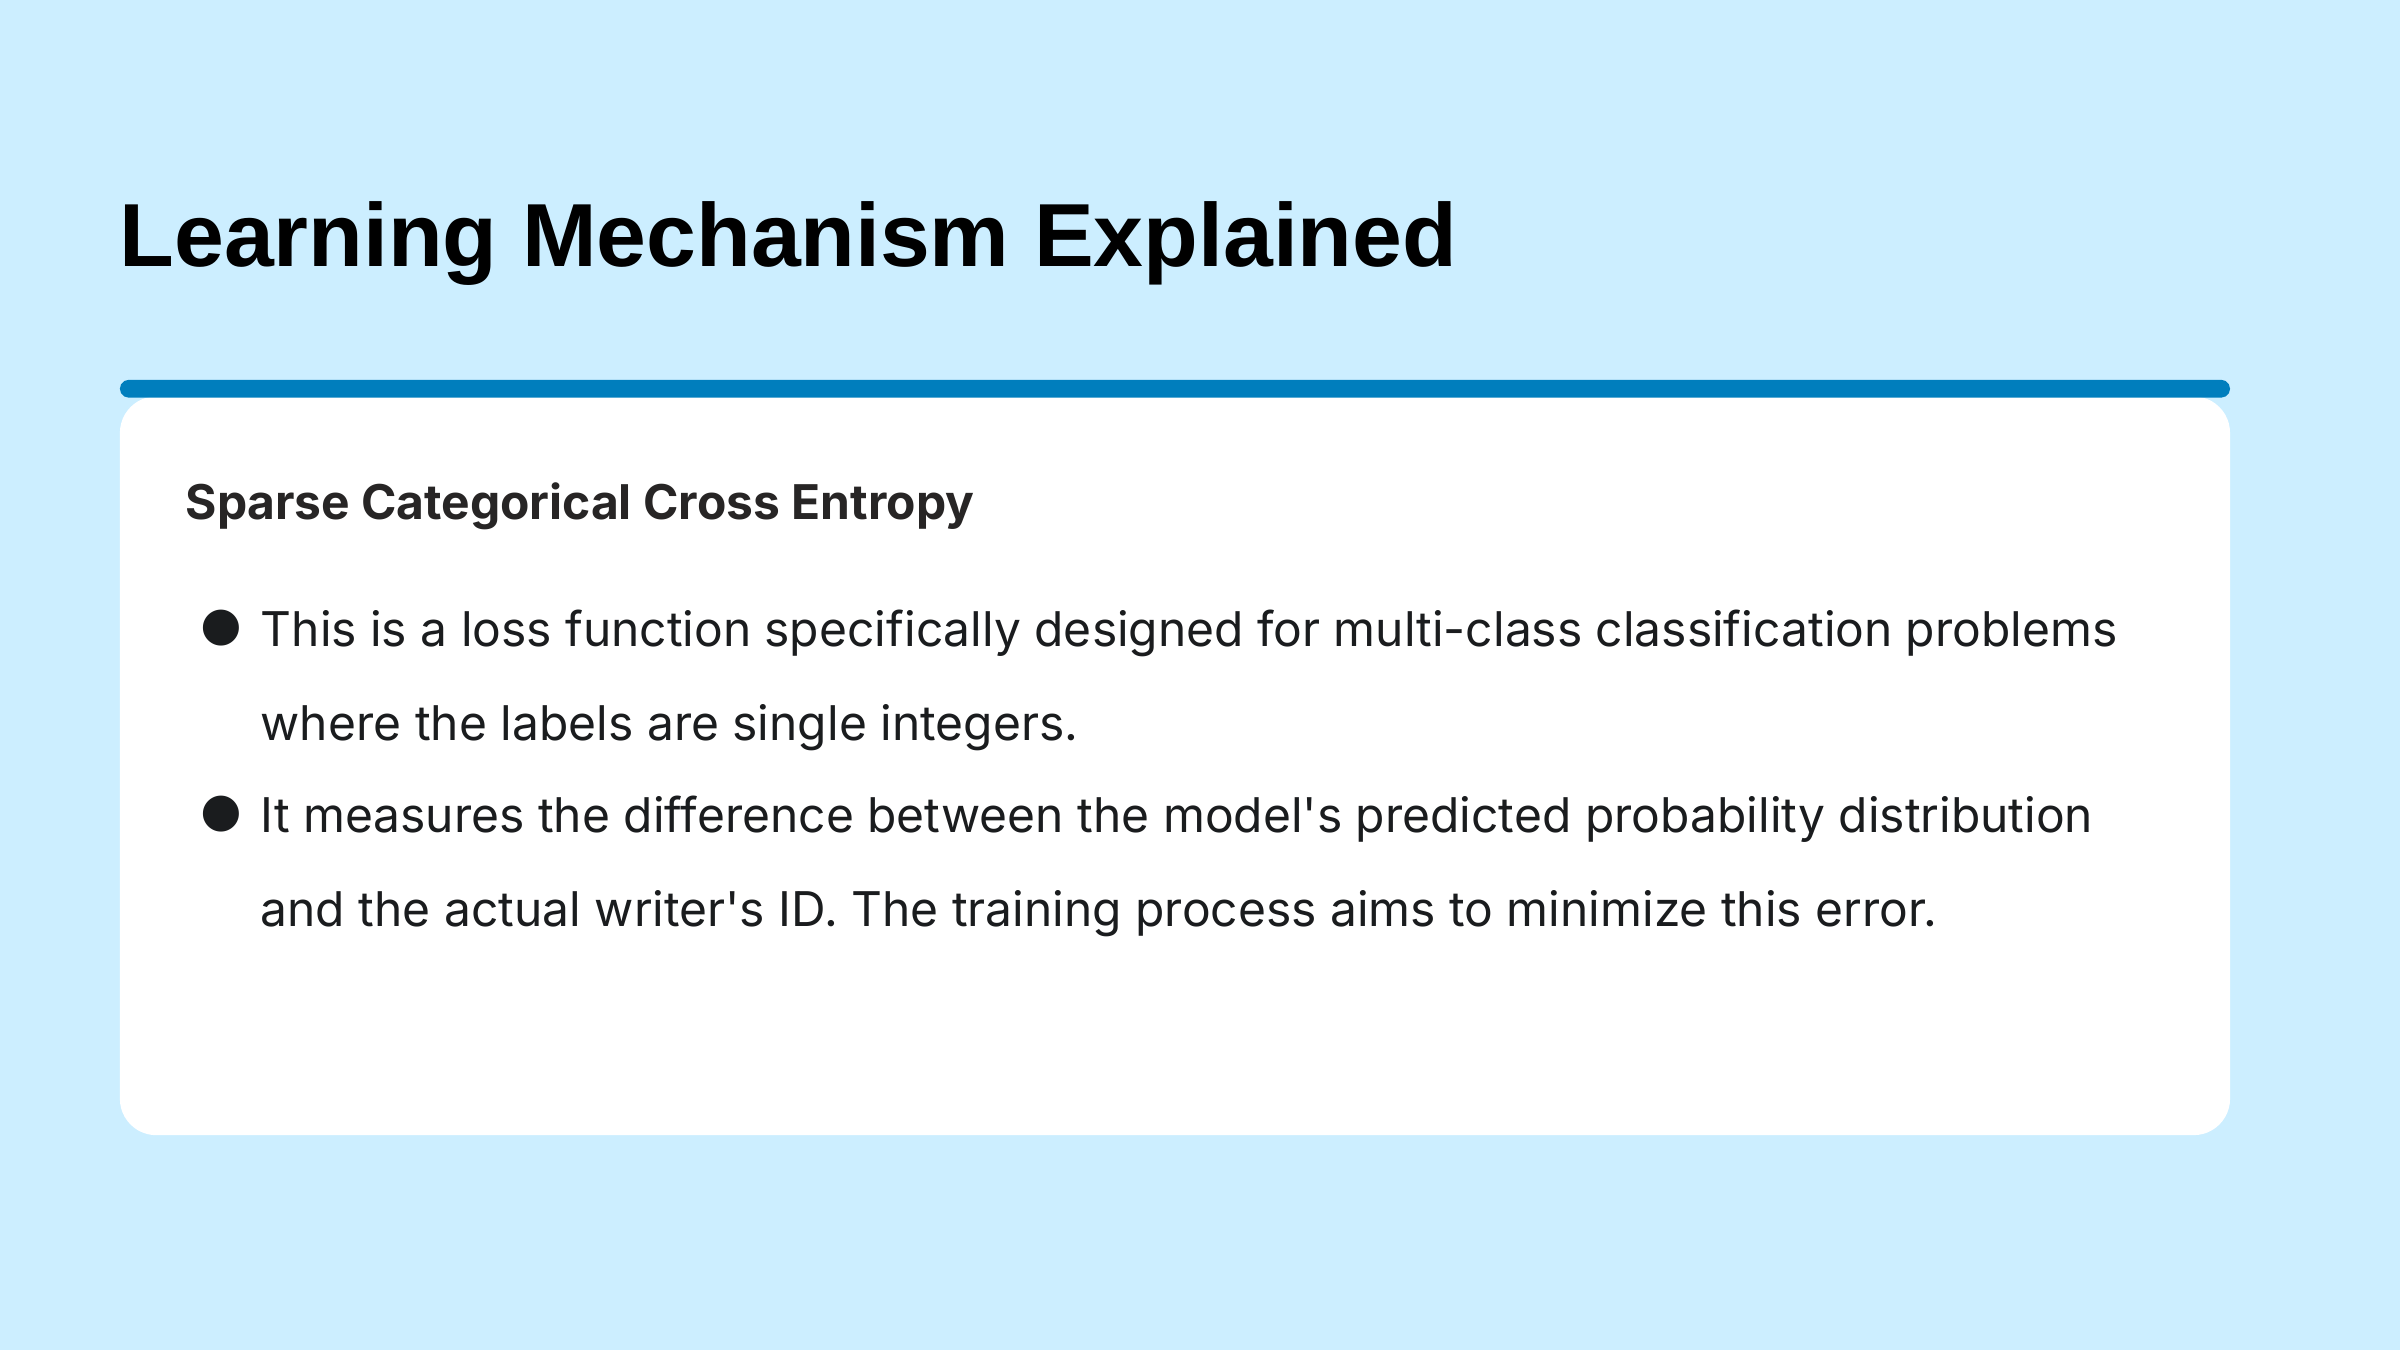

Learning Mechanism Explained

Sparse Categorical Cross Entropy
This is a loss function specifically designed for multi-class classification problems where the labels are single integers.
It measures the difference between the model's predicted probability distribution and the actual writer's ID. The training process aims to minimize this error.